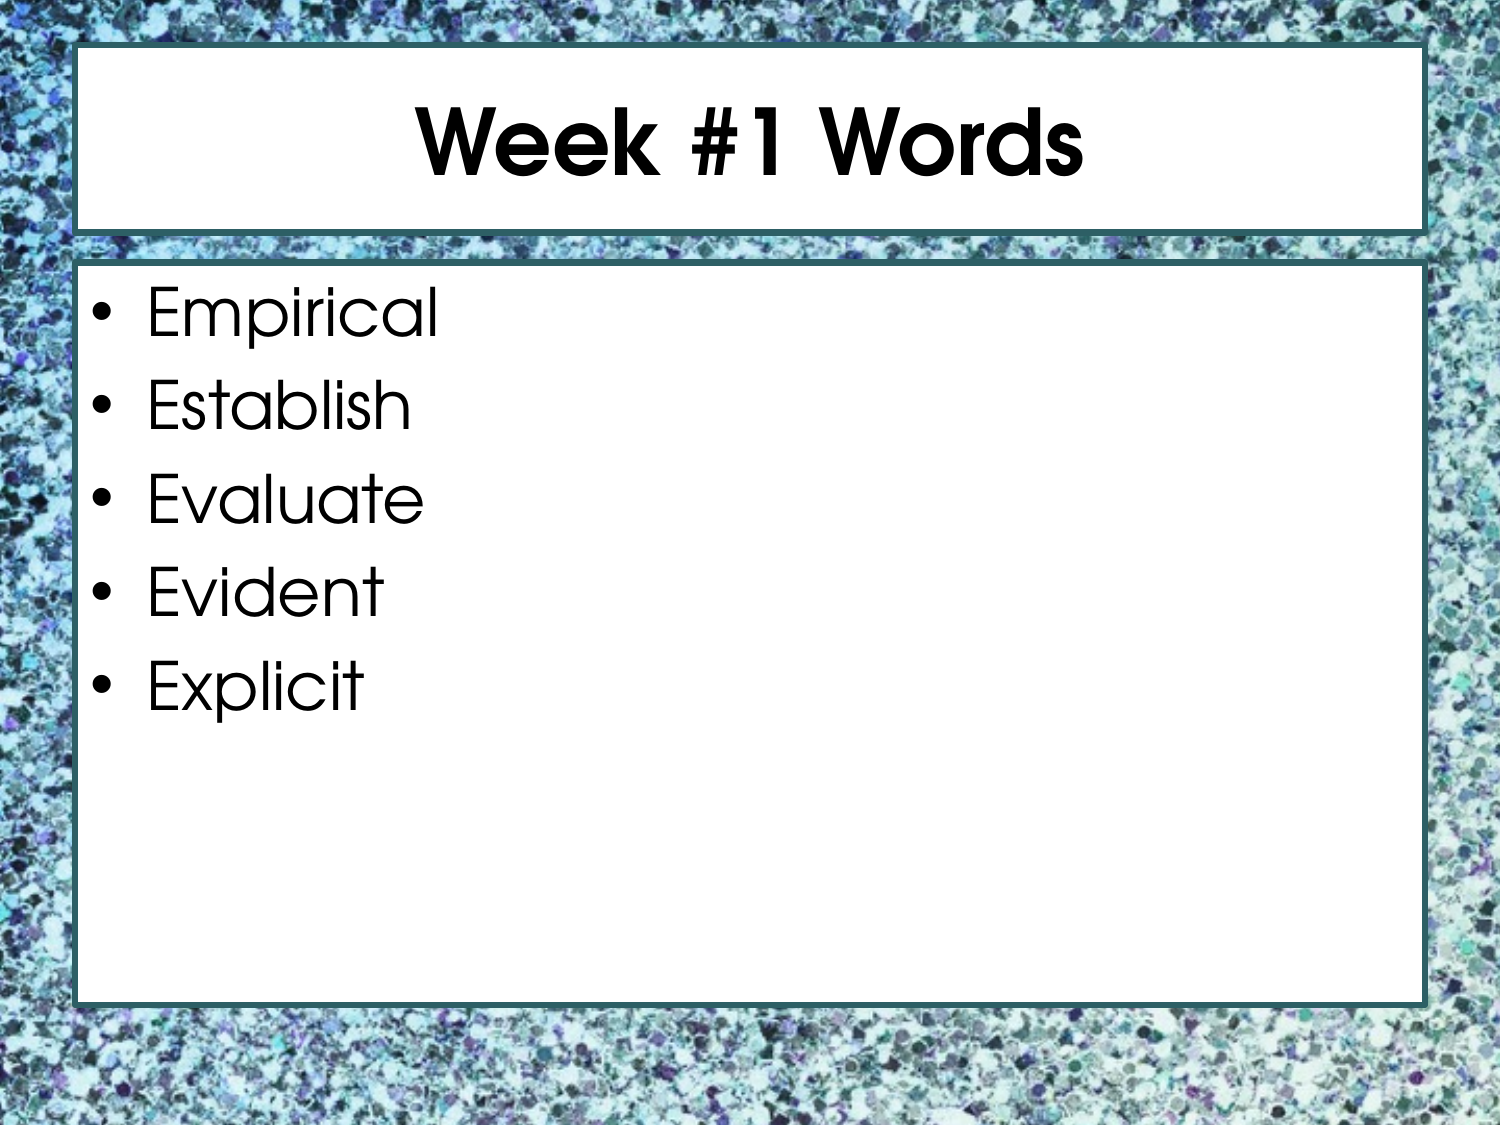

# Week #1 Words
Empirical
Establish
Evaluate
Evident
Explicit